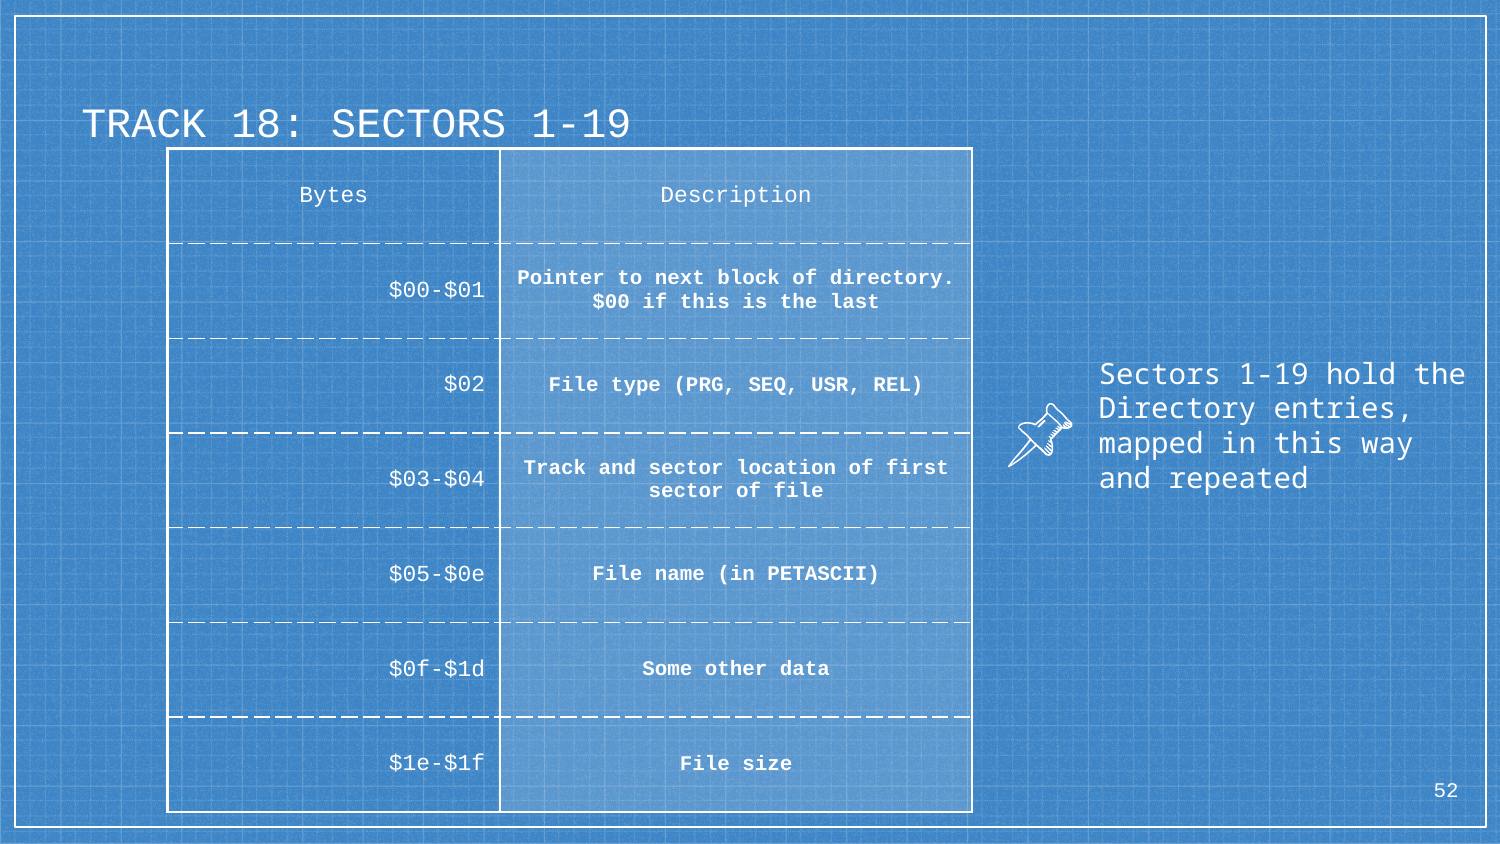

# TRACK 18: SECTORS 1-19
| Bytes | Description |
| --- | --- |
| $00-$01 | Pointer to next block of directory. $00 if this is the last |
| $02 | File type (PRG, SEQ, USR, REL) |
| $03-$04 | Track and sector location of first sector of file |
| $05-$0e | File name (in PETASCII) |
| $0f-$1d | Some other data |
| $1e-$1f | File size |
Sectors 1-19 hold the
Directory entries,
mapped in this way
and repeated

52